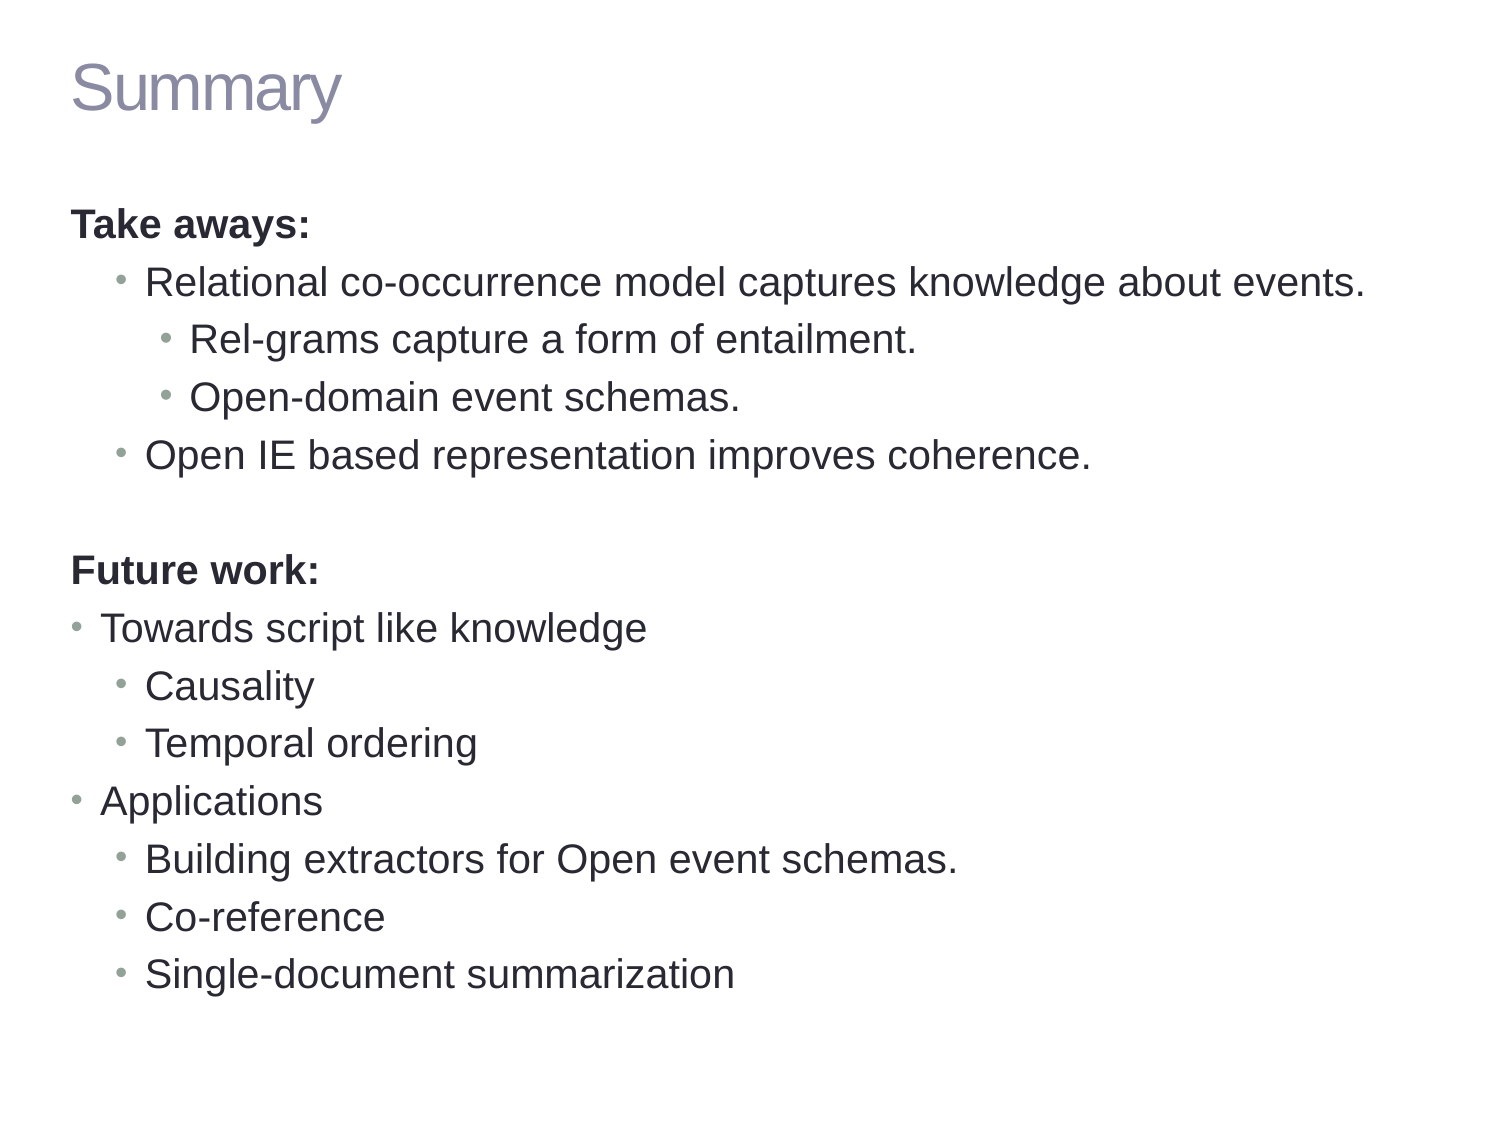

# Summary
Take aways:
Relational co-occurrence model captures knowledge about events.
Rel-grams capture a form of entailment.
Open-domain event schemas.
Open IE based representation improves coherence.

Future work:
Towards script like knowledge
Causality
Temporal ordering
Applications
Building extractors for Open event schemas.
Co-reference
Single-document summarization